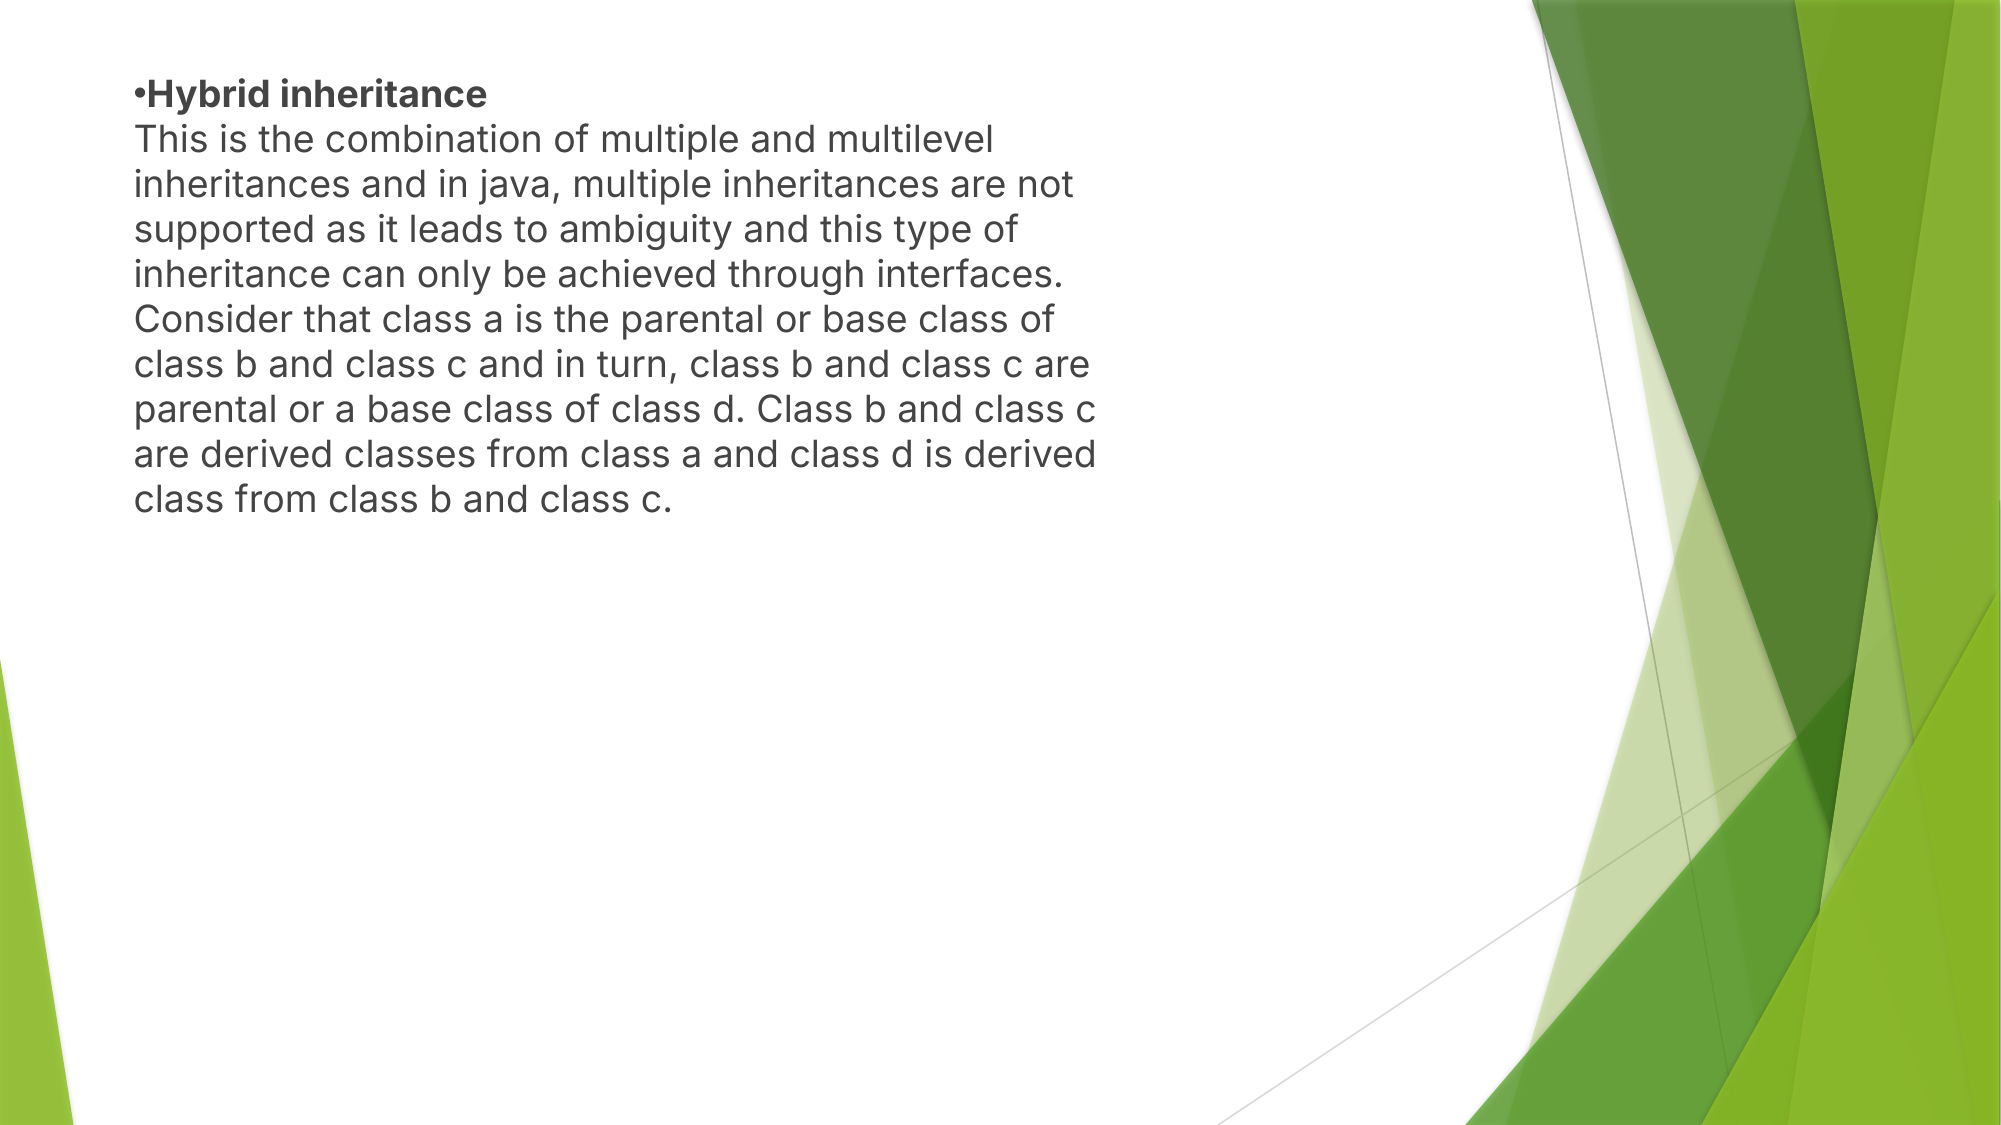

Hybrid inheritance
This is the combination of multiple and multilevel inheritances and in java, multiple inheritances are not supported as it leads to ambiguity and this type of inheritance can only be achieved through interfaces.
Consider that class a is the parental or base class of class b and class c and in turn, class b and class c are parental or a base class of class d. Class b and class c are derived classes from class a and class d is derived class from class b and class c.